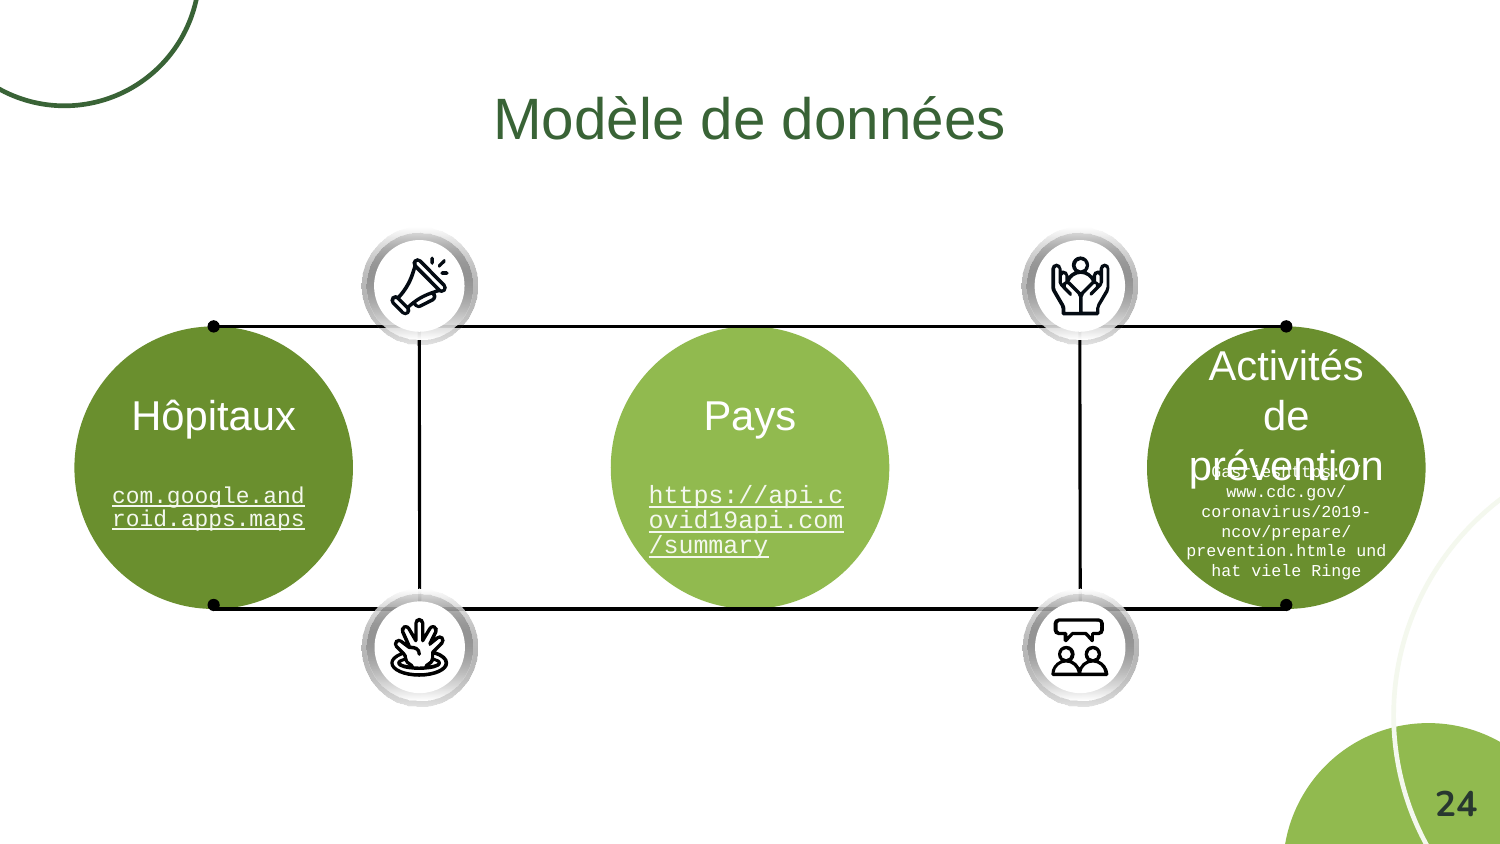

Modèle de données

Hôpitaux
com.google.android.apps.maps
Activités de prévention
Gasrieshttps://www.cdc.gov/coronavirus/2019-ncov/prepare/prevention.htmle und hat viele Ringe
Pays
https://api.covid19api.com/summary

24